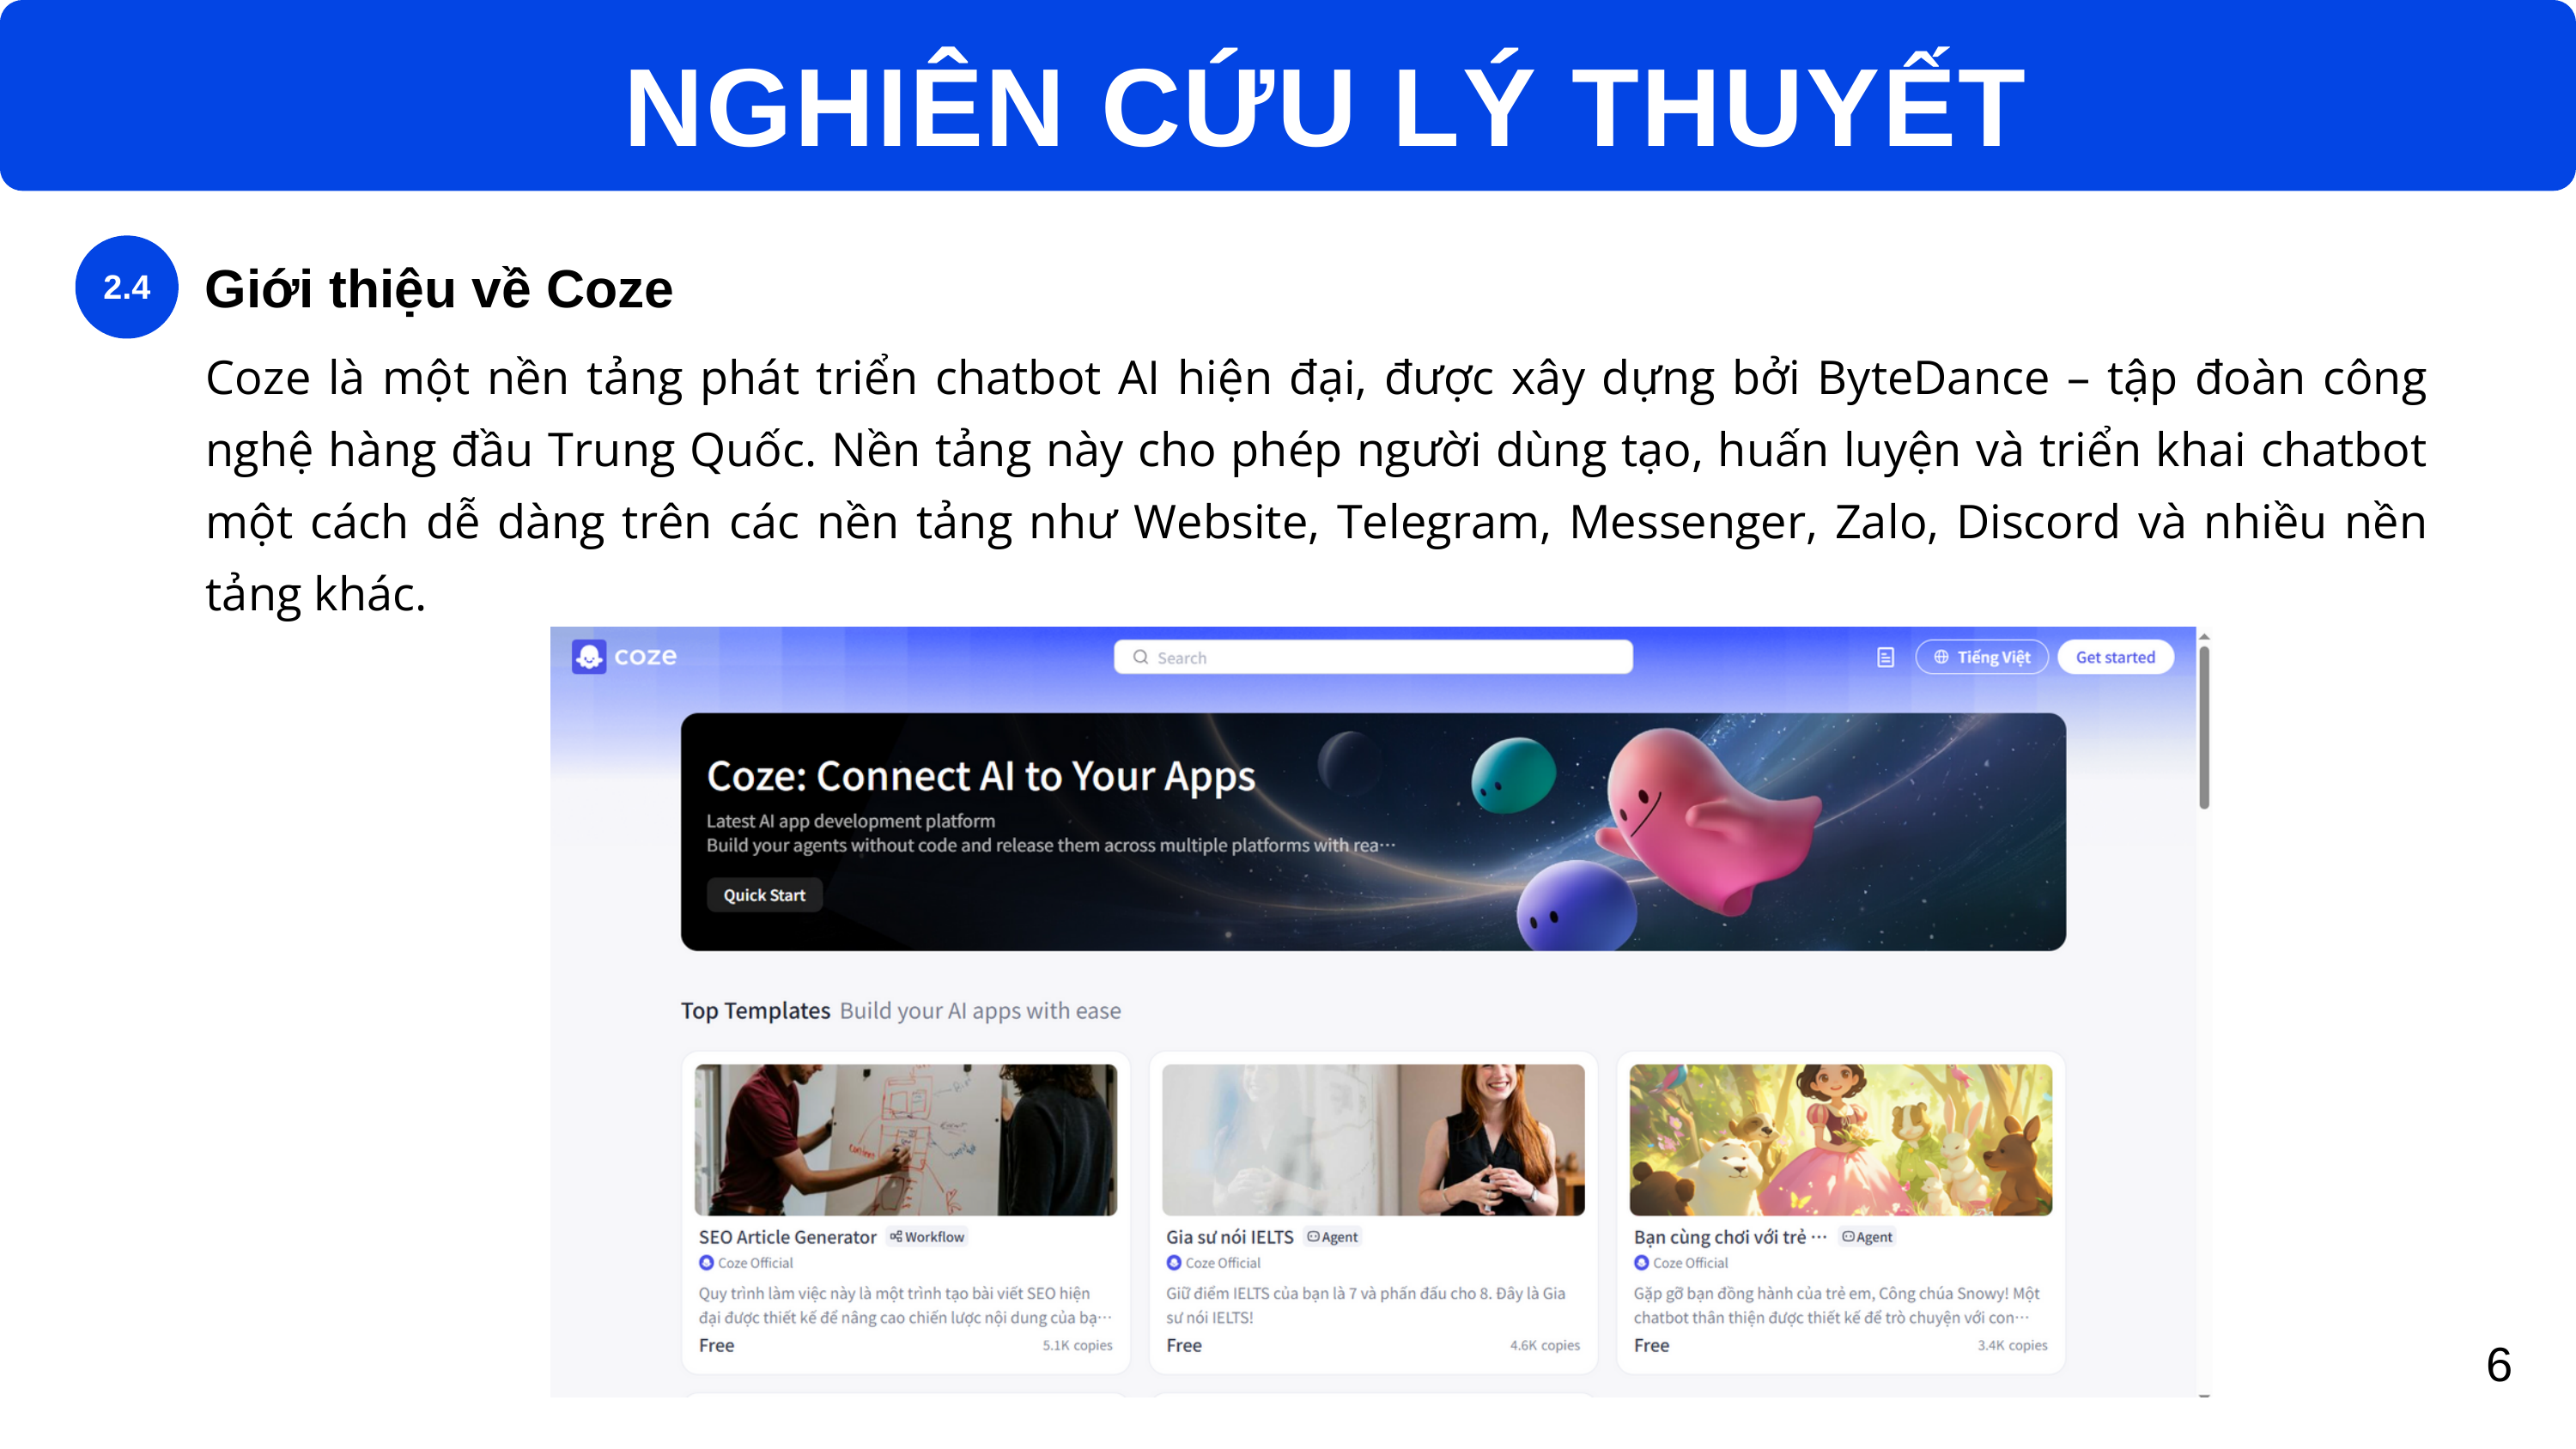

NGHIÊN CỨU LÝ THUYẾT

2.4
Giới thiệu về Coze

Coze là một nền tảng phát triển chatbot AI hiện đại, được xây dựng bởi ByteDance – tập đoàn công nghệ hàng đầu Trung Quốc. Nền tảng này cho phép người dùng tạo, huấn luyện và triển khai chatbot một cách dễ dàng trên các nền tảng như Website, Telegram, Messenger, Zalo, Discord và nhiều nền tảng khác.

6